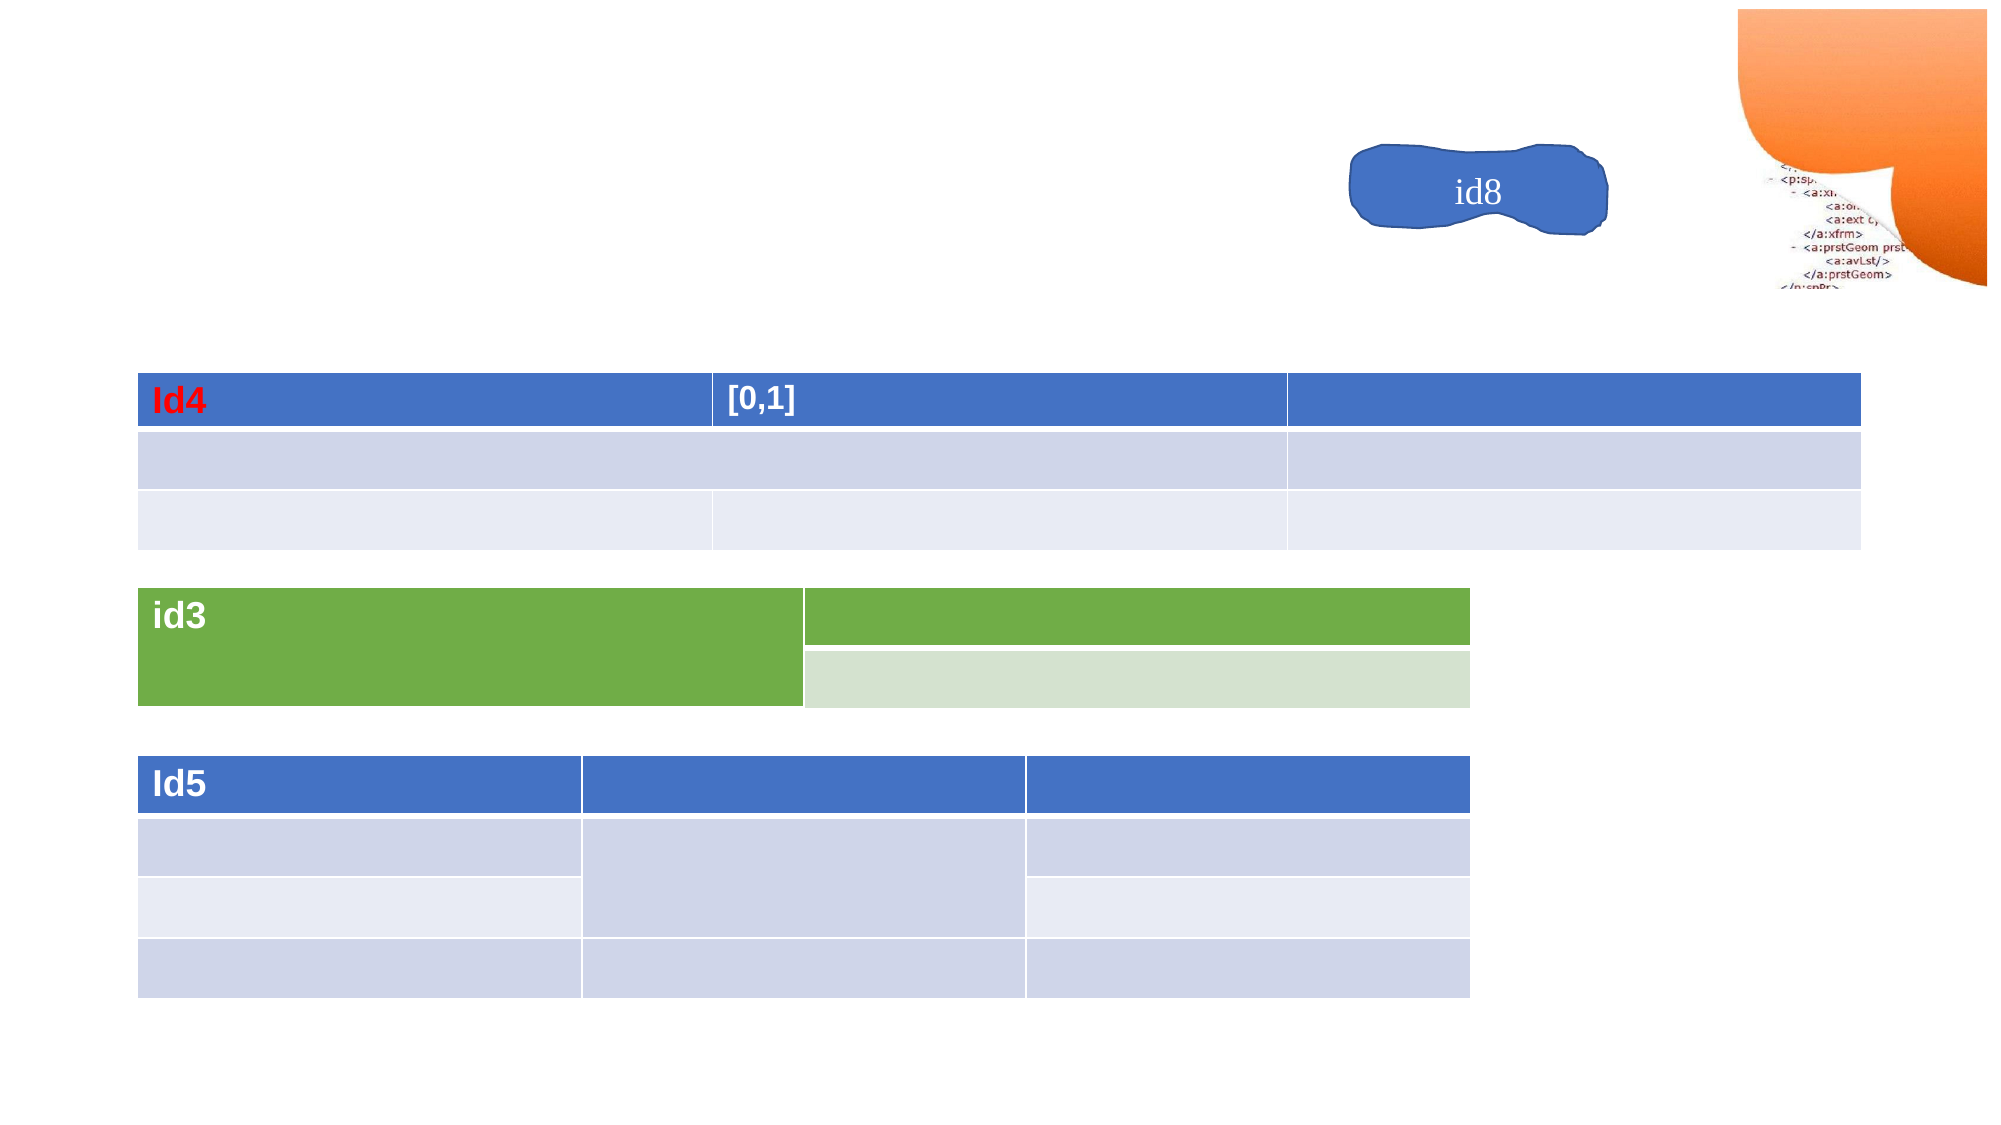

#
| Id4 | [0,1] |  |
| --- | --- | --- |
|  |  |  |
|  |  |  |
| id3 |  |
| --- | --- |
|  |  |
| Id5 |  |  |
| --- | --- | --- |
|  |  |  |
|  |  |  |
|  |  |  |